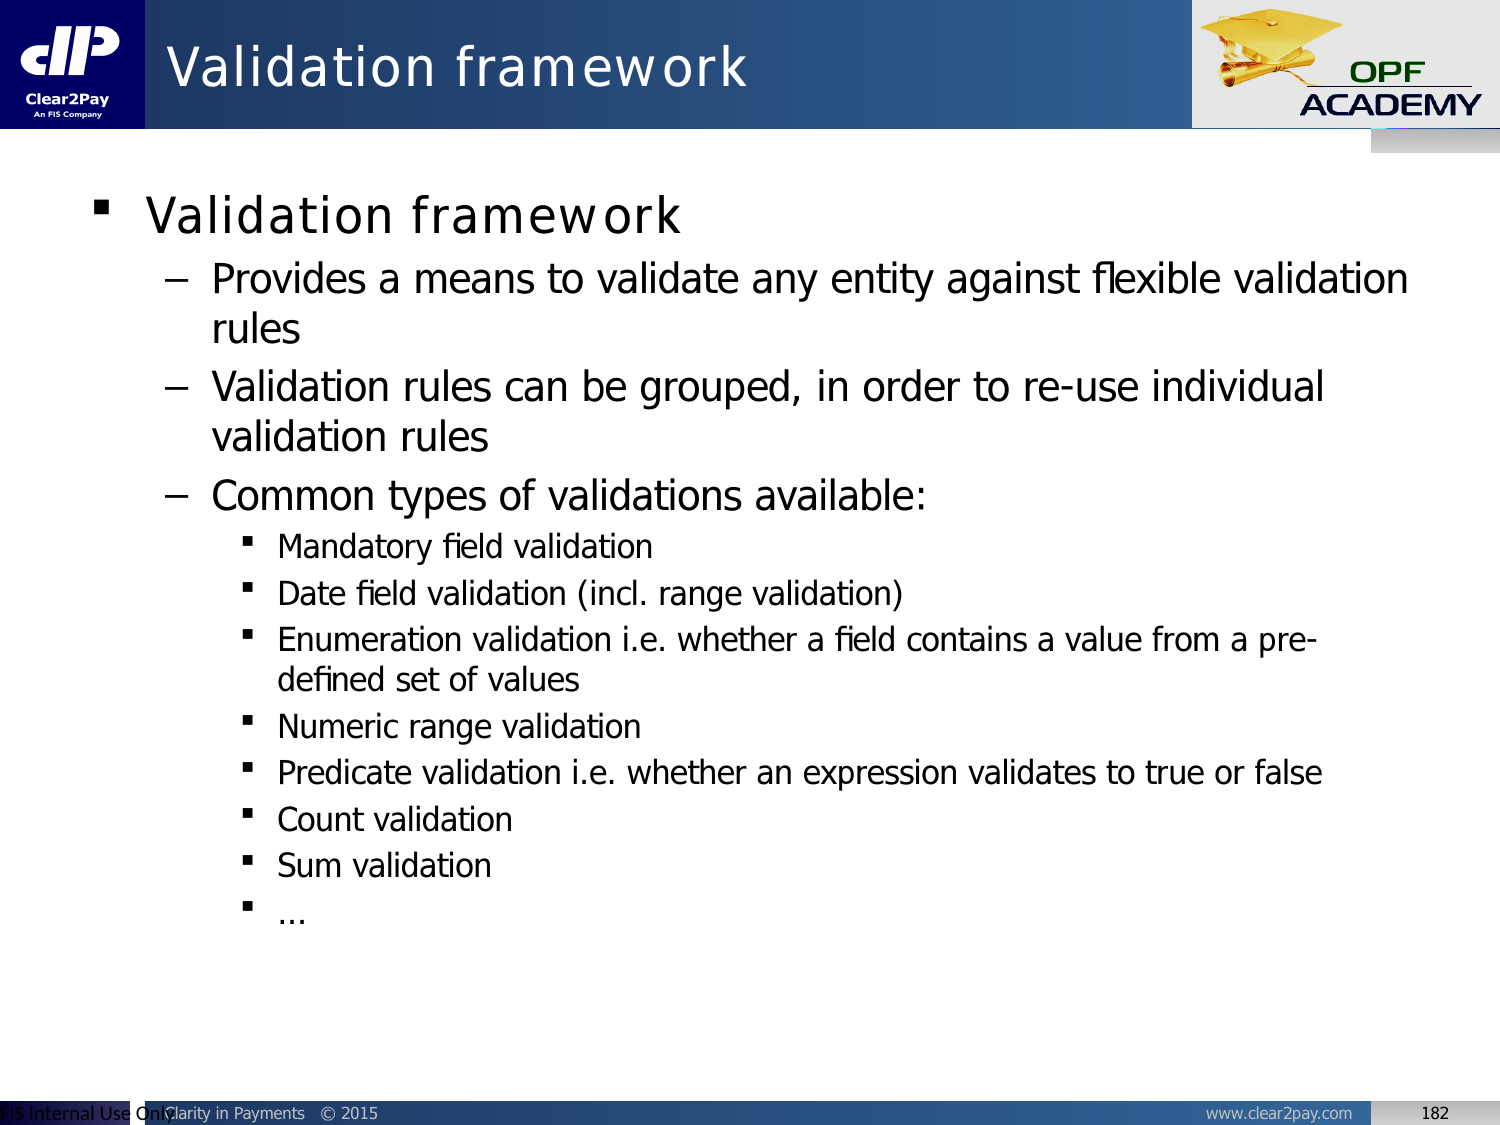

# Validation framework
Validation framework
Provides a means to validate any entity against flexible validation rules
Validation rules can be grouped, in order to re-use individual validation rules
Common types of validations available:
Mandatory field validation
Date field validation (incl. range validation)
Enumeration validation i.e. whether a field contains a value from a pre-defined set of values
Numeric range validation
Predicate validation i.e. whether an expression validates to true or false
Count validation
Sum validation
...